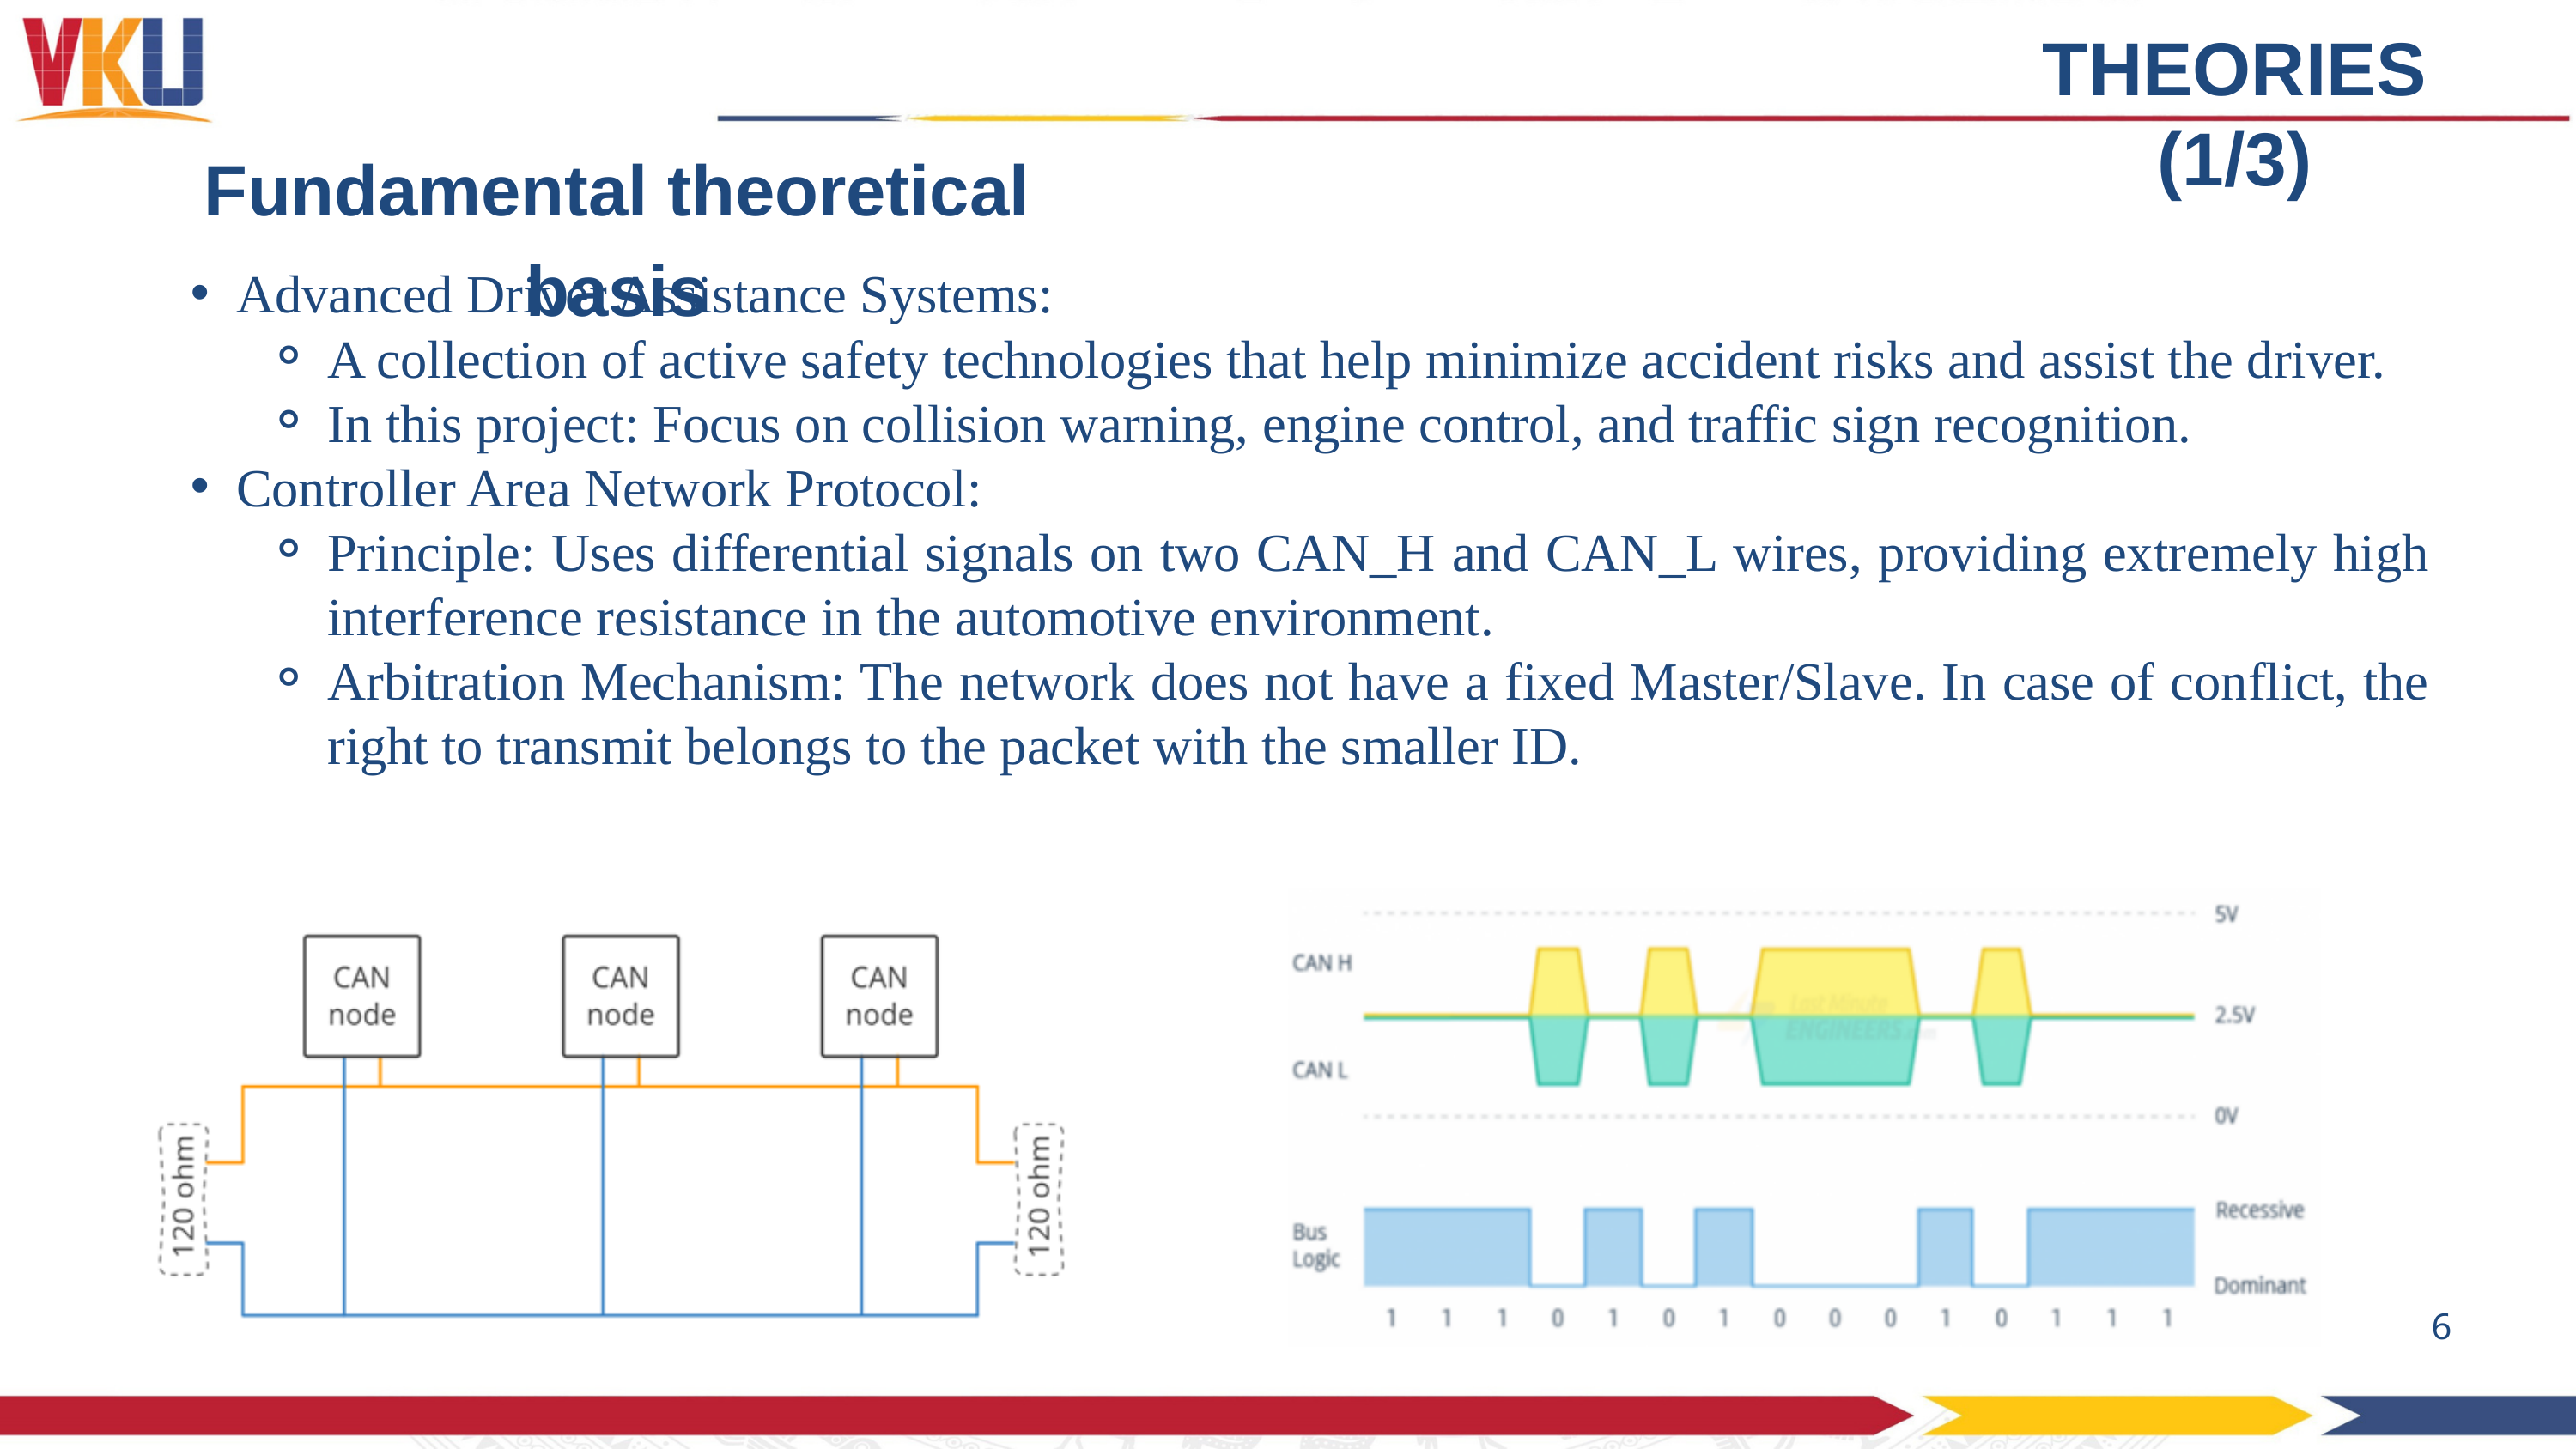

THEORIES (1/3)
Fundamental theoretical basis
Advanced Driver Assistance Systems:
A collection of active safety technologies that help minimize accident risks and assist the driver.
In this project: Focus on collision warning, engine control, and traffic sign recognition.
Controller Area Network Protocol:
Principle: Uses differential signals on two CAN_H and CAN_L wires, providing extremely high interference resistance in the automotive environment.
Arbitration Mechanism: The network does not have a fixed Master/Slave. In case of conflict, the right to transmit belongs to the packet with the smaller ID.

6